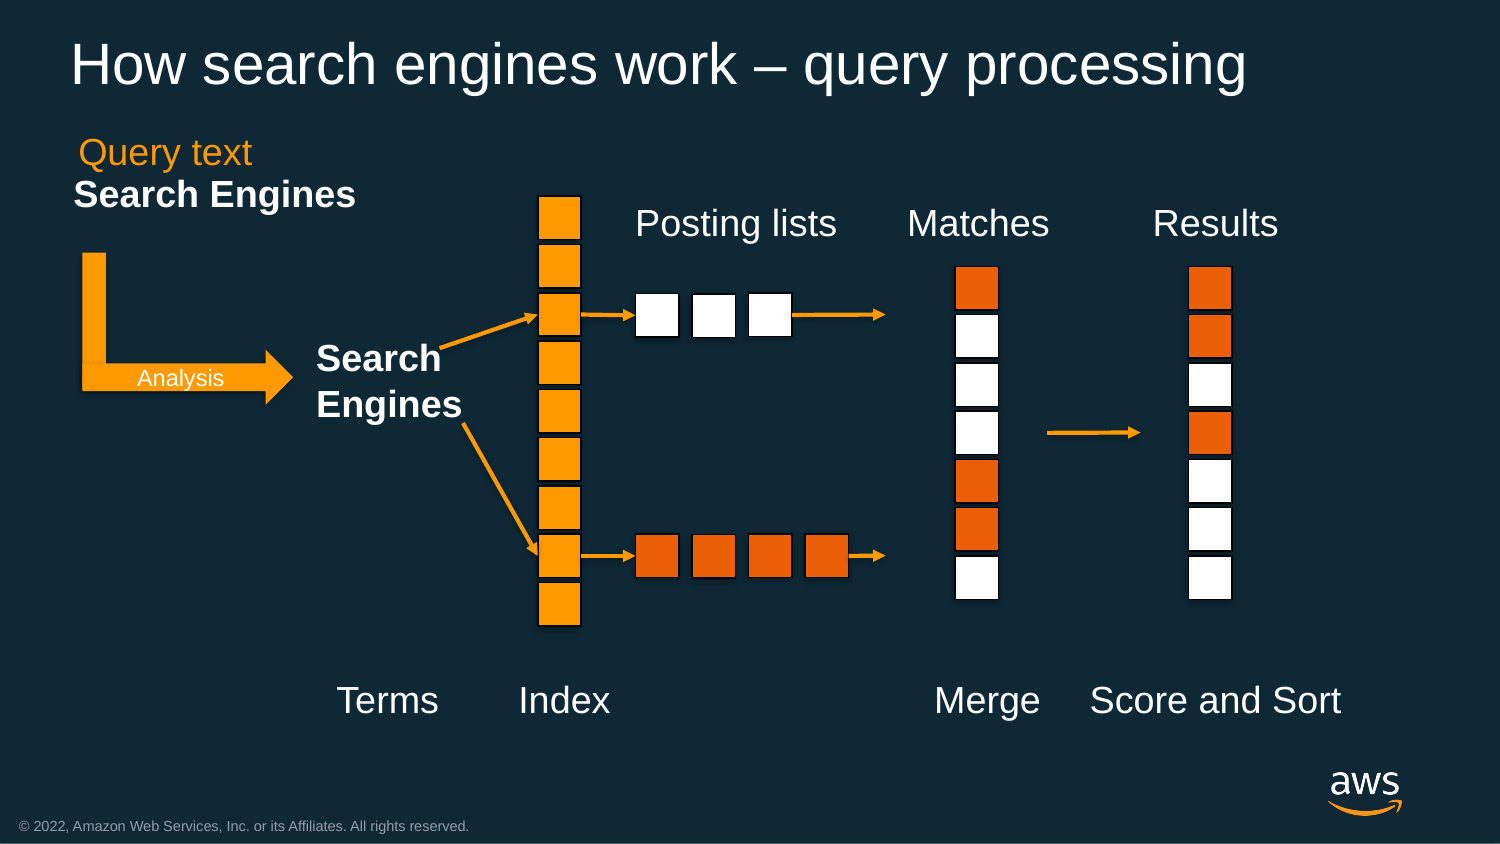

# How search engines work – query processing
Query text
Search Engines
Matches
Results
Posting lists

Search
Engines

Analysis

Terms
Index
Merge
Score and Sort